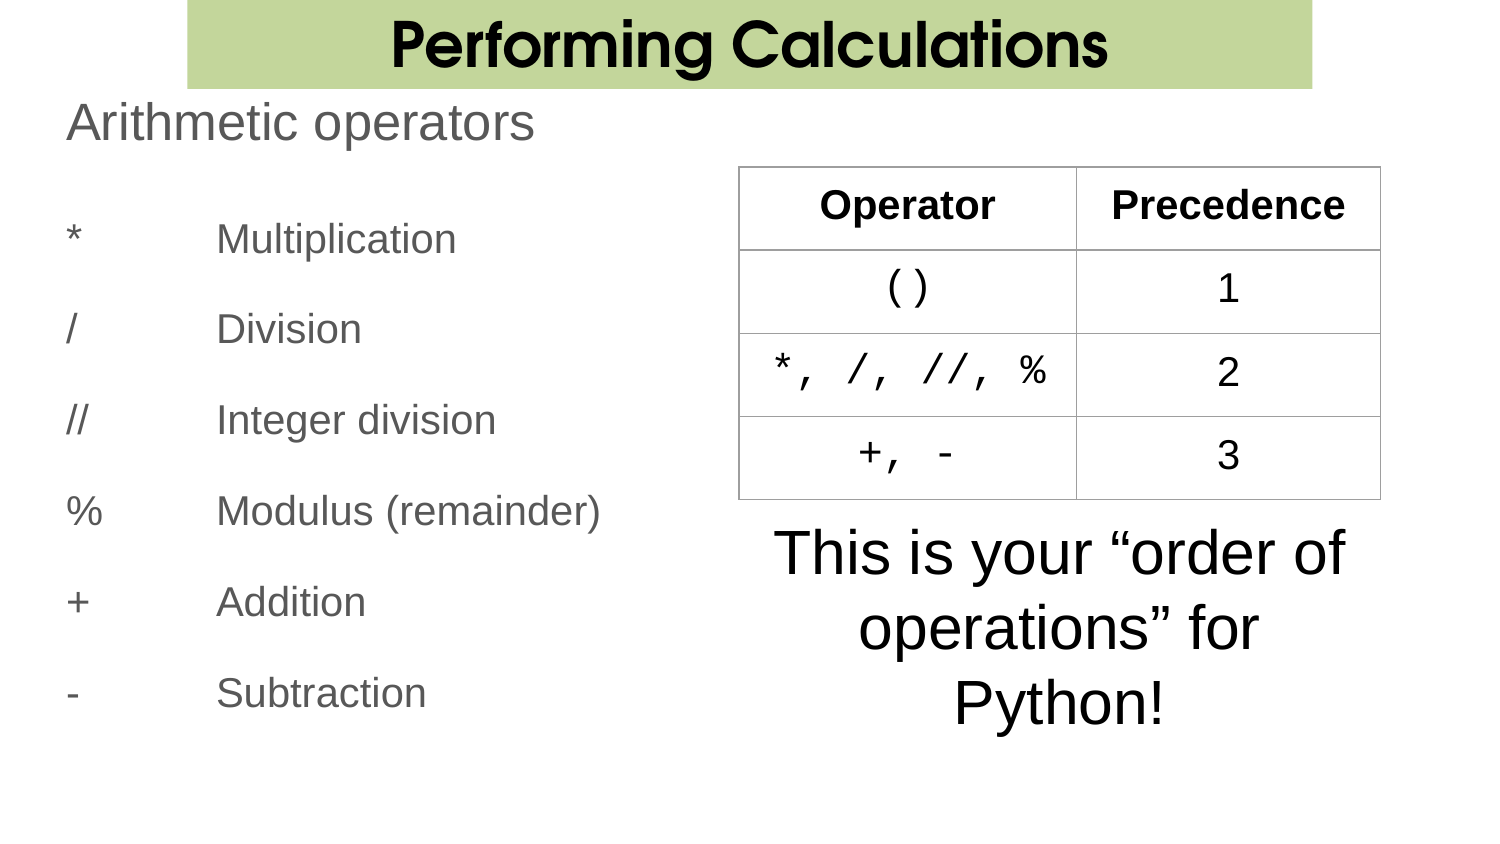

Performing Calculations
# Arithmetic operators
| Operator | Precedence |
| --- | --- |
| () | 1 |
| \*, /, //, % | 2 |
| +, - | 3 |
*	Multiplication
/	Division
//	Integer division
%	Modulus (remainder)
+	Addition
-	Subtraction
This is your “order of operations” for Python!